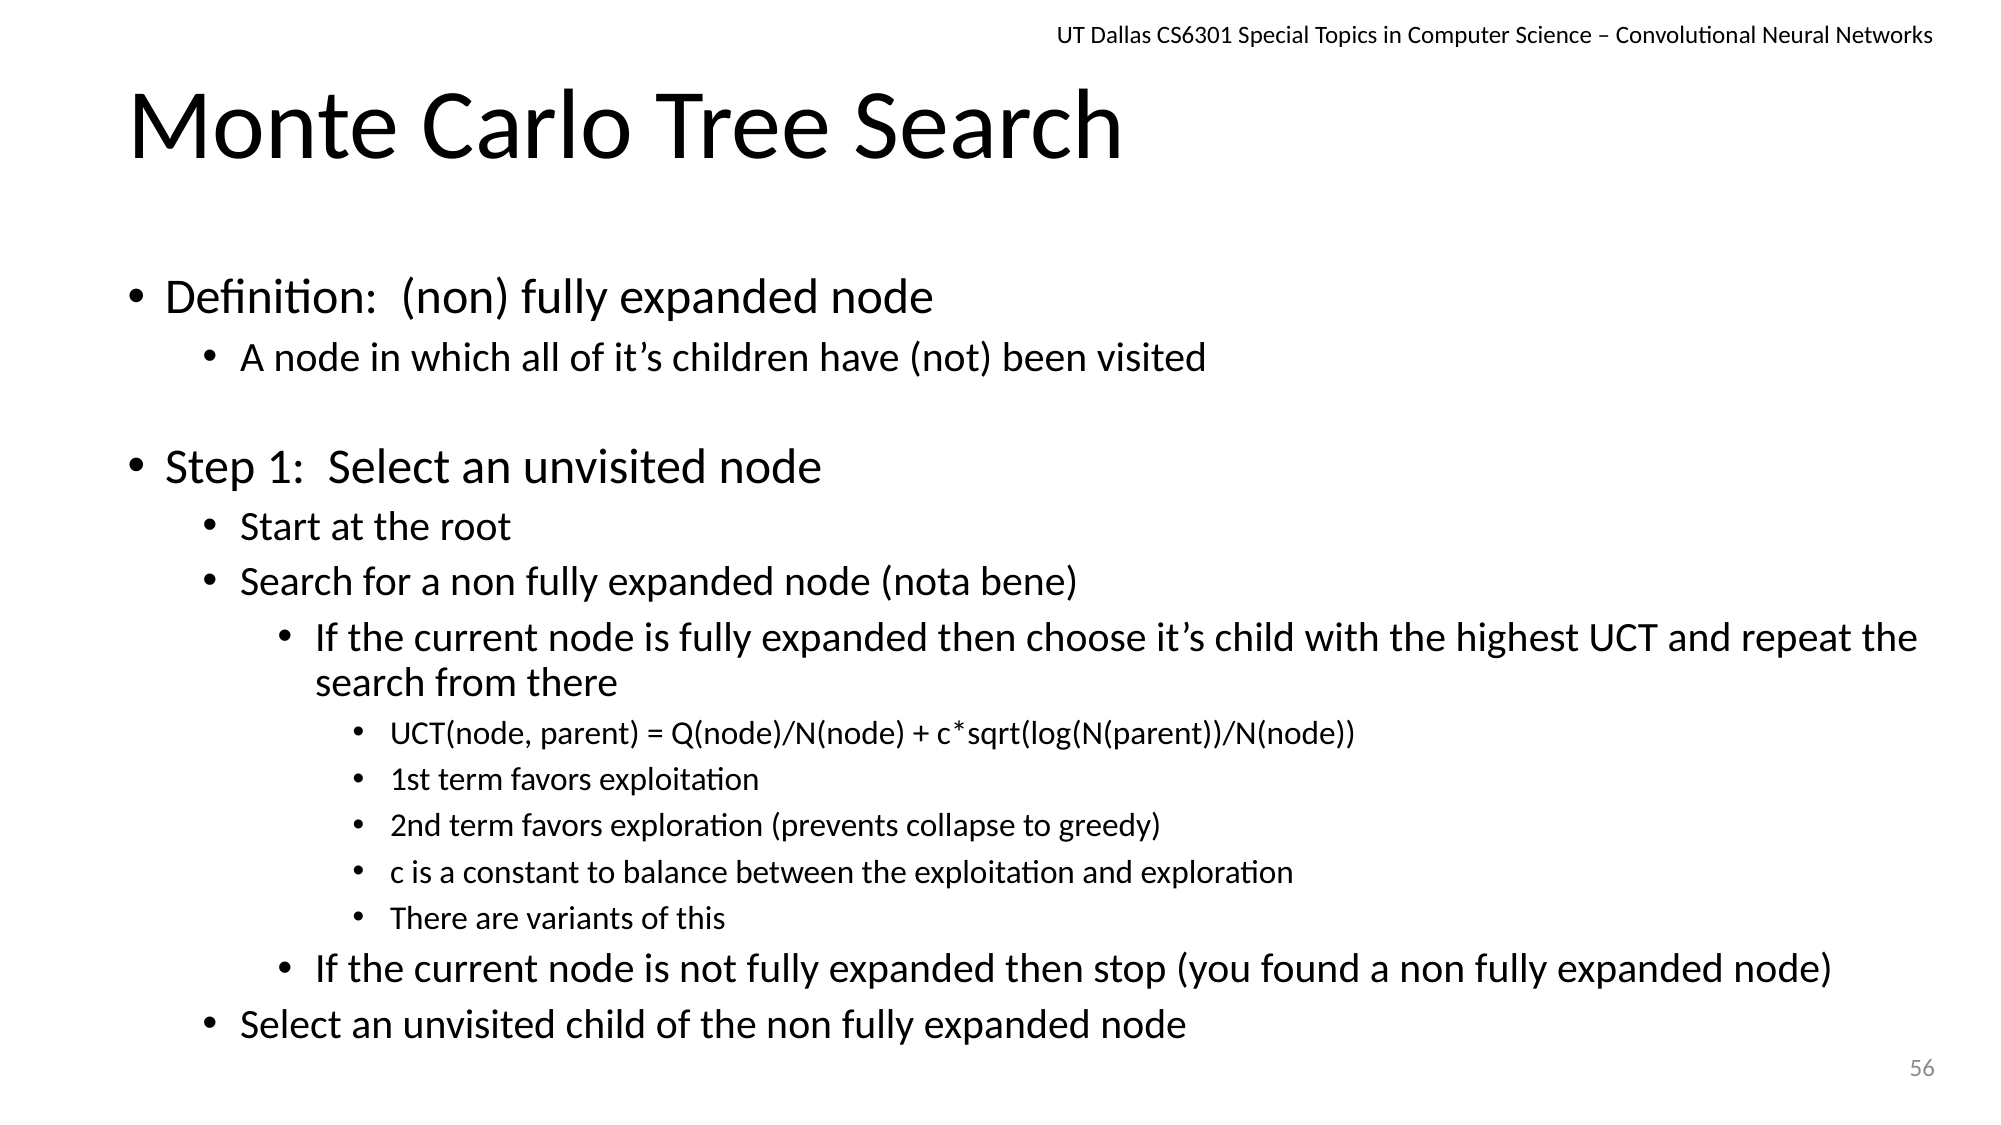

UT Dallas CS6301 Special Topics in Computer Science – Convolutional Neural Networks
# Monte Carlo Tree Search
Definition:  (non) fully expanded node
A node in which all of it’s children have (not) been visited

Step 1:  Select an unvisited node
Start at the root
Search for a non fully expanded node (nota bene)
If the current node is fully expanded then choose it’s child with the highest UCT and repeat the search from there
UCT(node, parent) = Q(node)/N(node) + c*sqrt(log(N(parent))/N(node))
1st term favors exploitation
2nd term favors exploration (prevents collapse to greedy)
c is a constant to balance between the exploitation and exploration
There are variants of this
If the current node is not fully expanded then stop (you found a non fully expanded node)
Select an unvisited child of the non fully expanded node
56